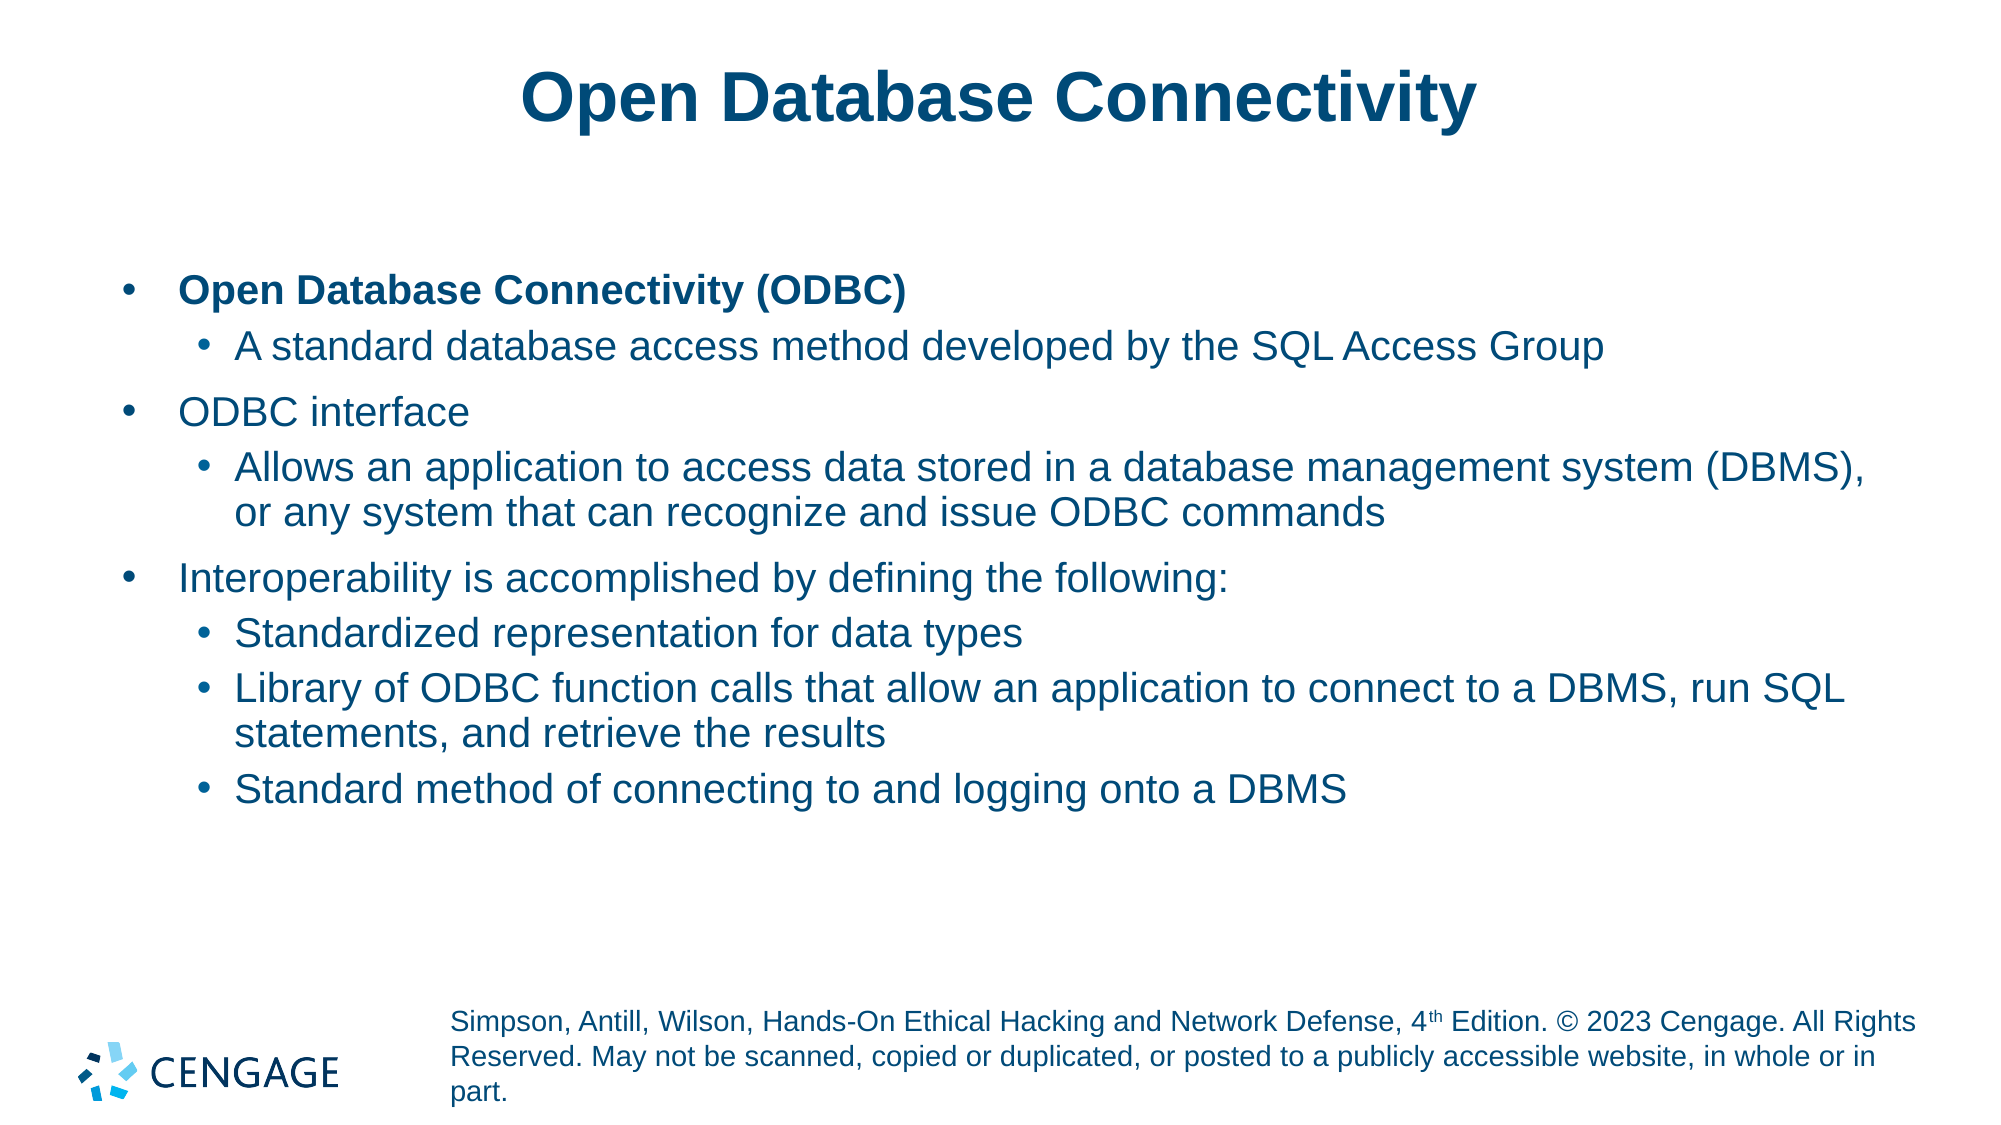

# Open Database Connectivity
Open Database Connectivity (ODBC)
A standard database access method developed by the SQL Access Group
ODBC interface
Allows an application to access data stored in a database management system (DBMS), or any system that can recognize and issue ODBC commands
Interoperability is accomplished by defining the following:
Standardized representation for data types
Library of ODBC function calls that allow an application to connect to a DBMS, run SQL statements, and retrieve the results
Standard method of connecting to and logging onto a DBMS